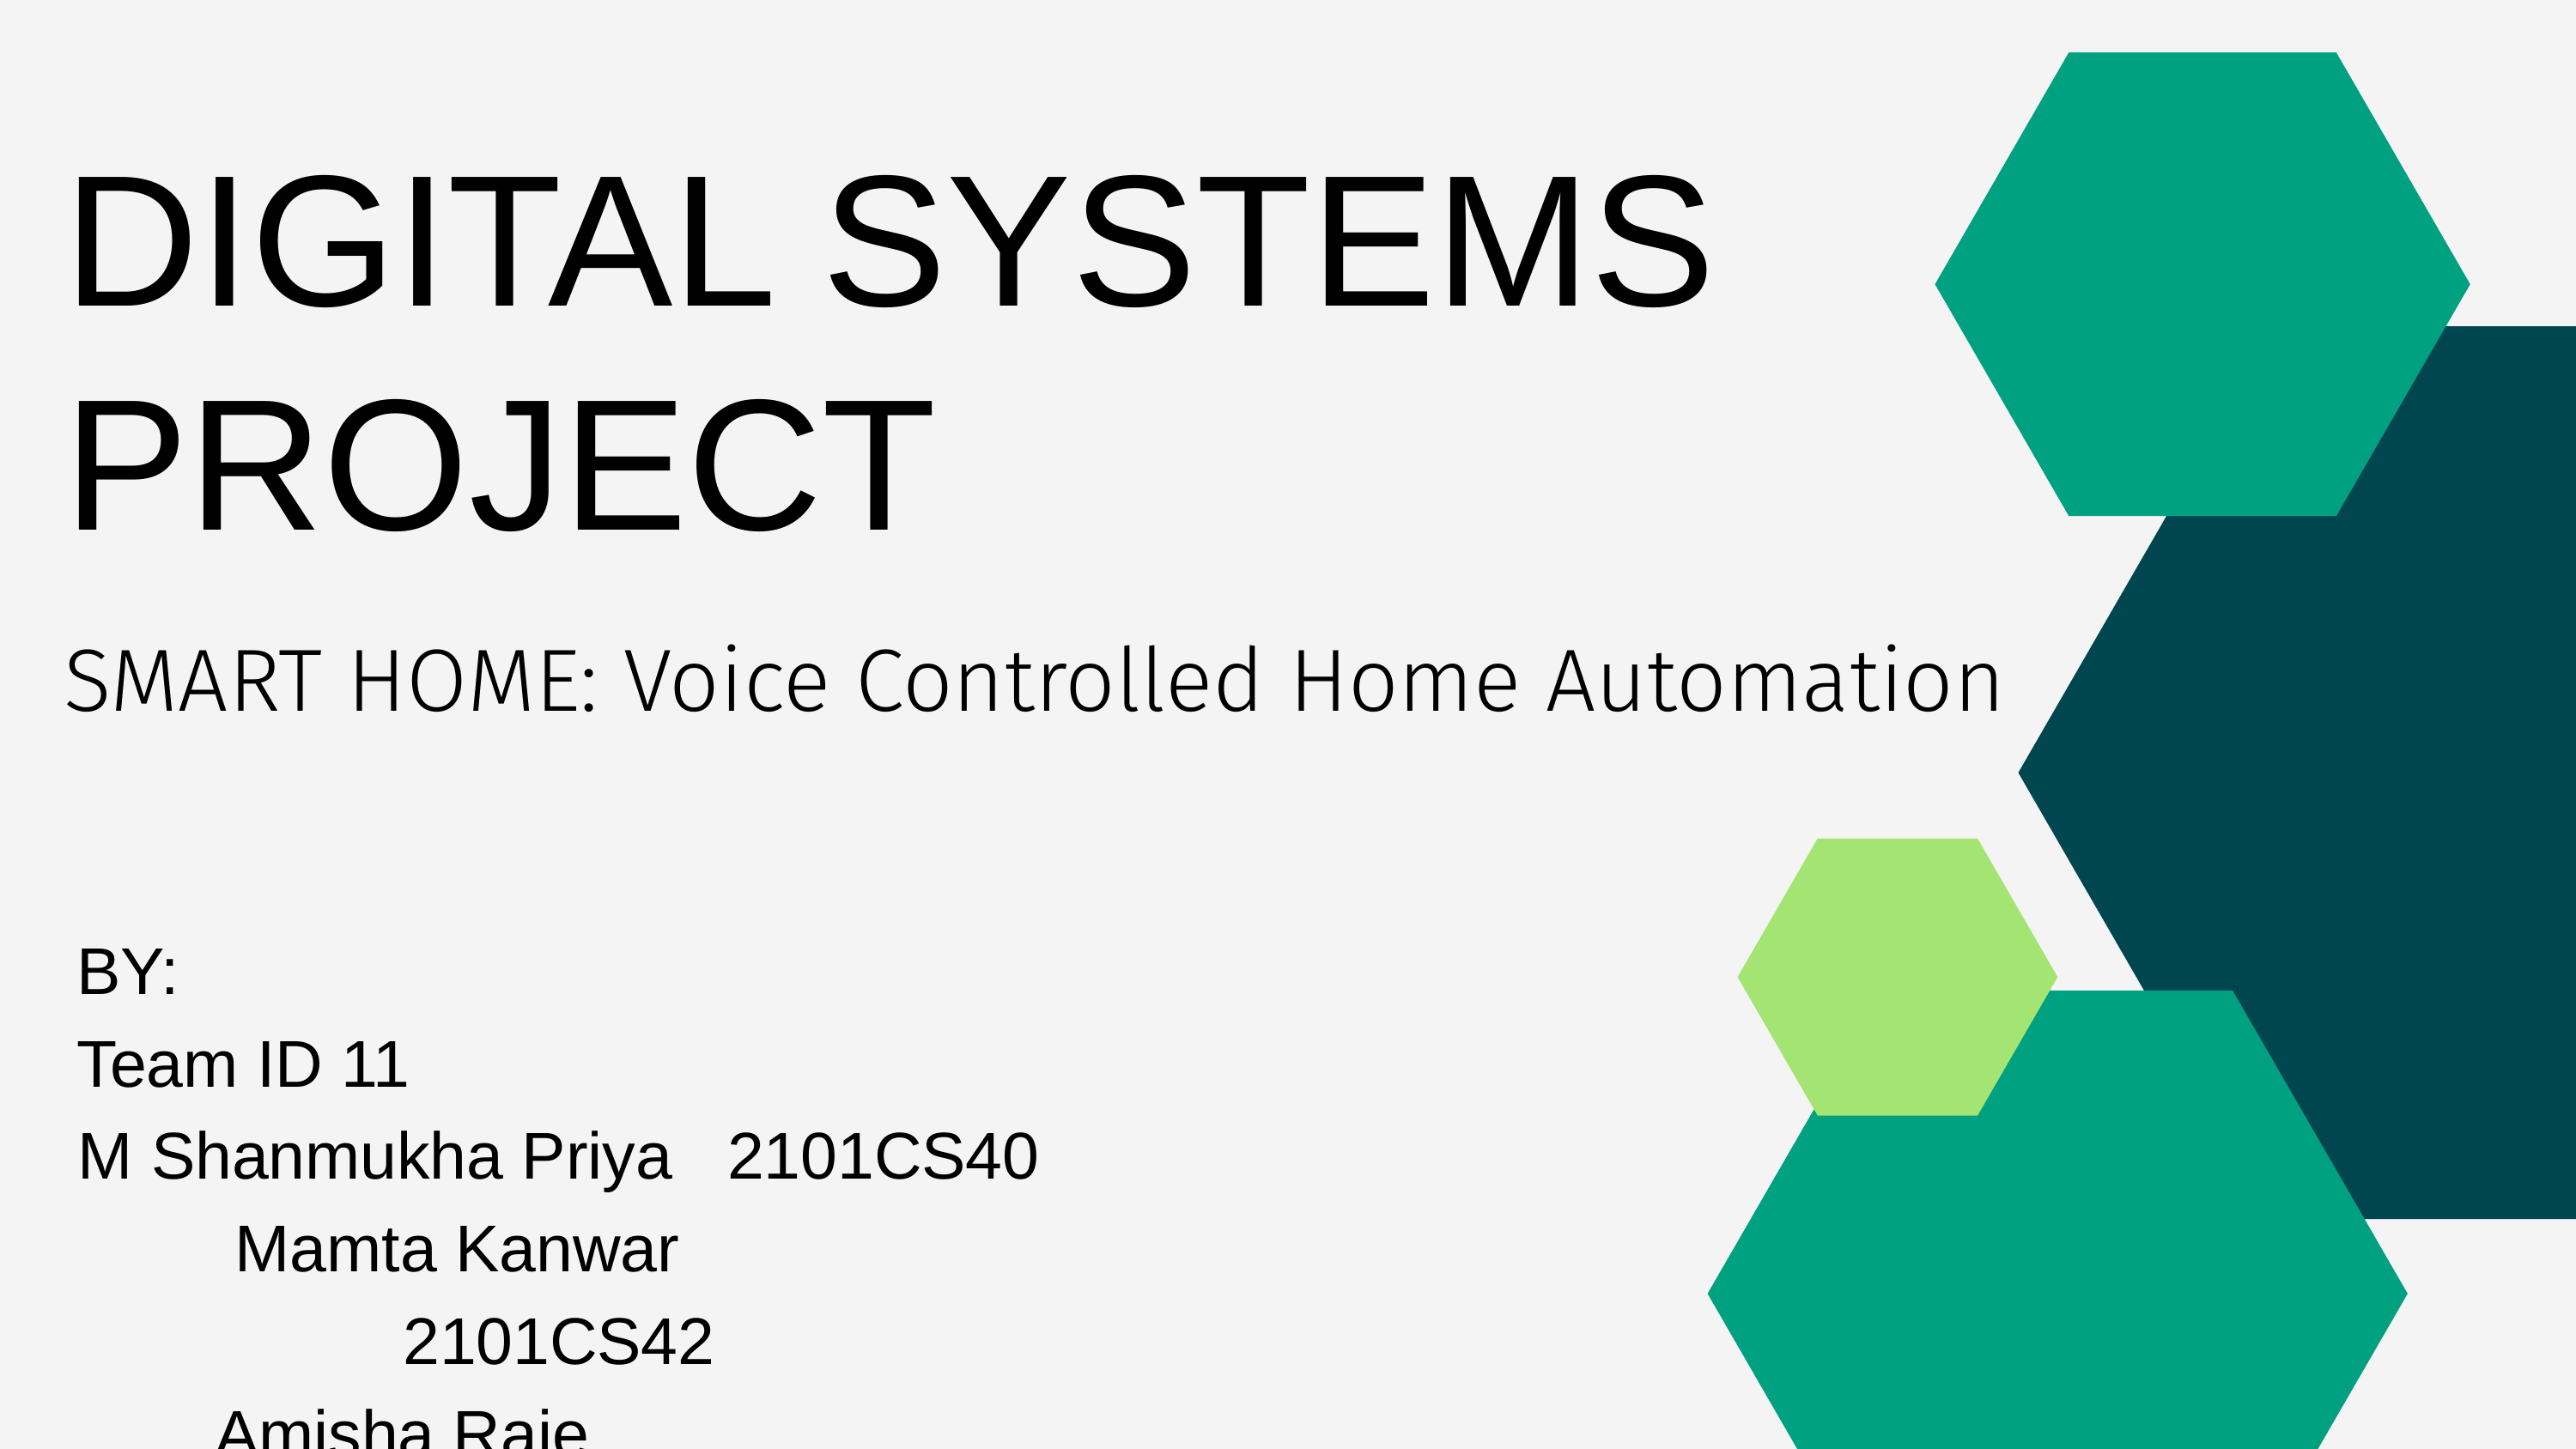

DIGITAL SYSTEMS
PROJECT
SMART HOME: Voice Controlled Home Automation

BY:
Team ID 11
M Shanmukha Priya   2101CS40
Mamta Kanwar            2101CS42
Amisha Raje                  2101CS08